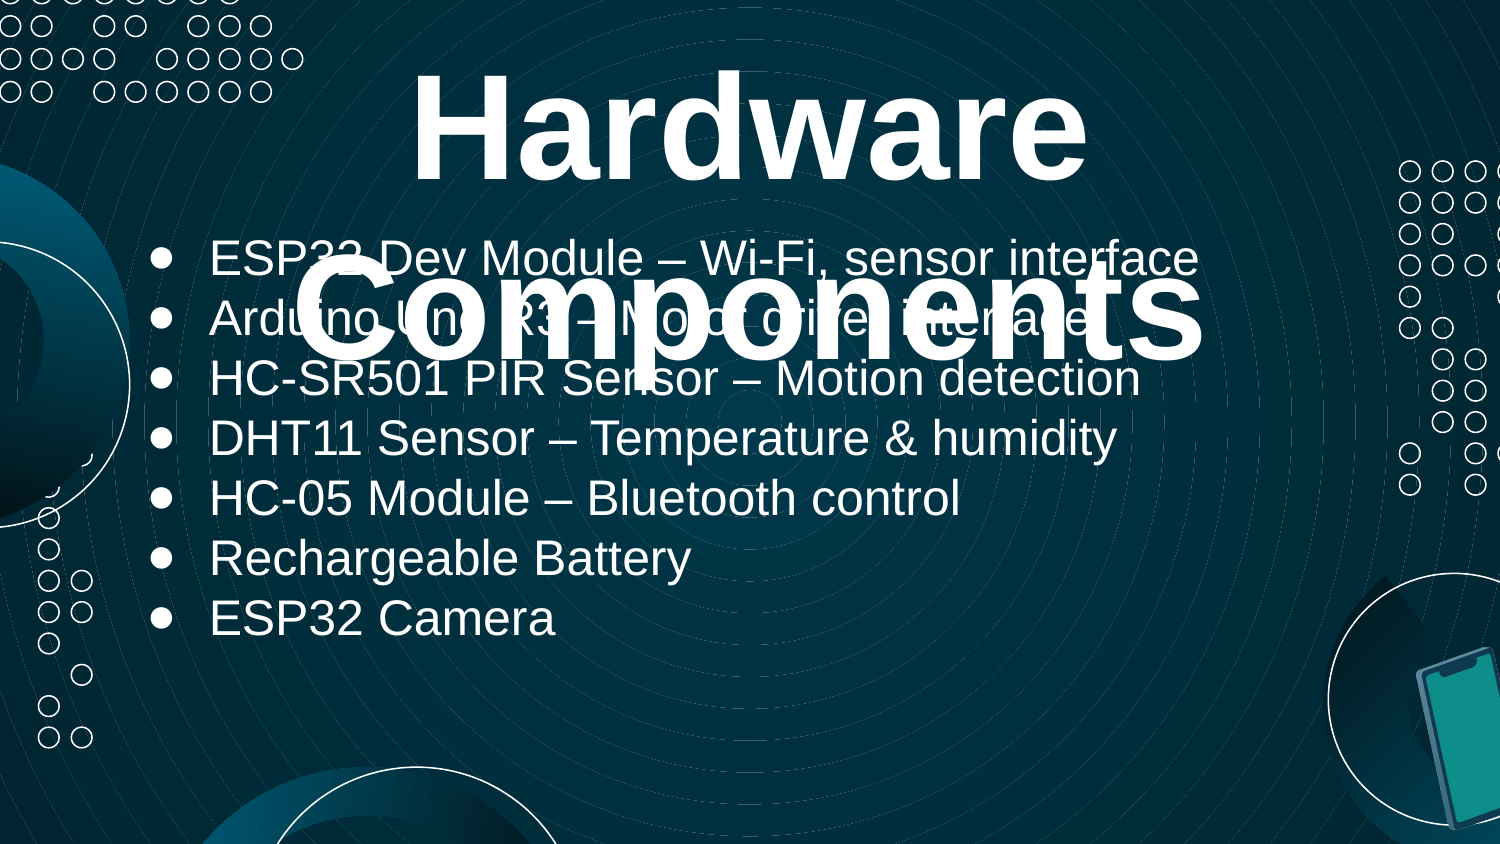

# Hardware Components
ESP32 Dev Module – Wi-Fi, sensor interface
Arduino Uno R3 – Motor driver interface
HC-SR501 PIR Sensor – Motion detection
DHT11 Sensor – Temperature & humidity
HC-05 Module – Bluetooth control
Rechargeable Battery
ESP32 Camera